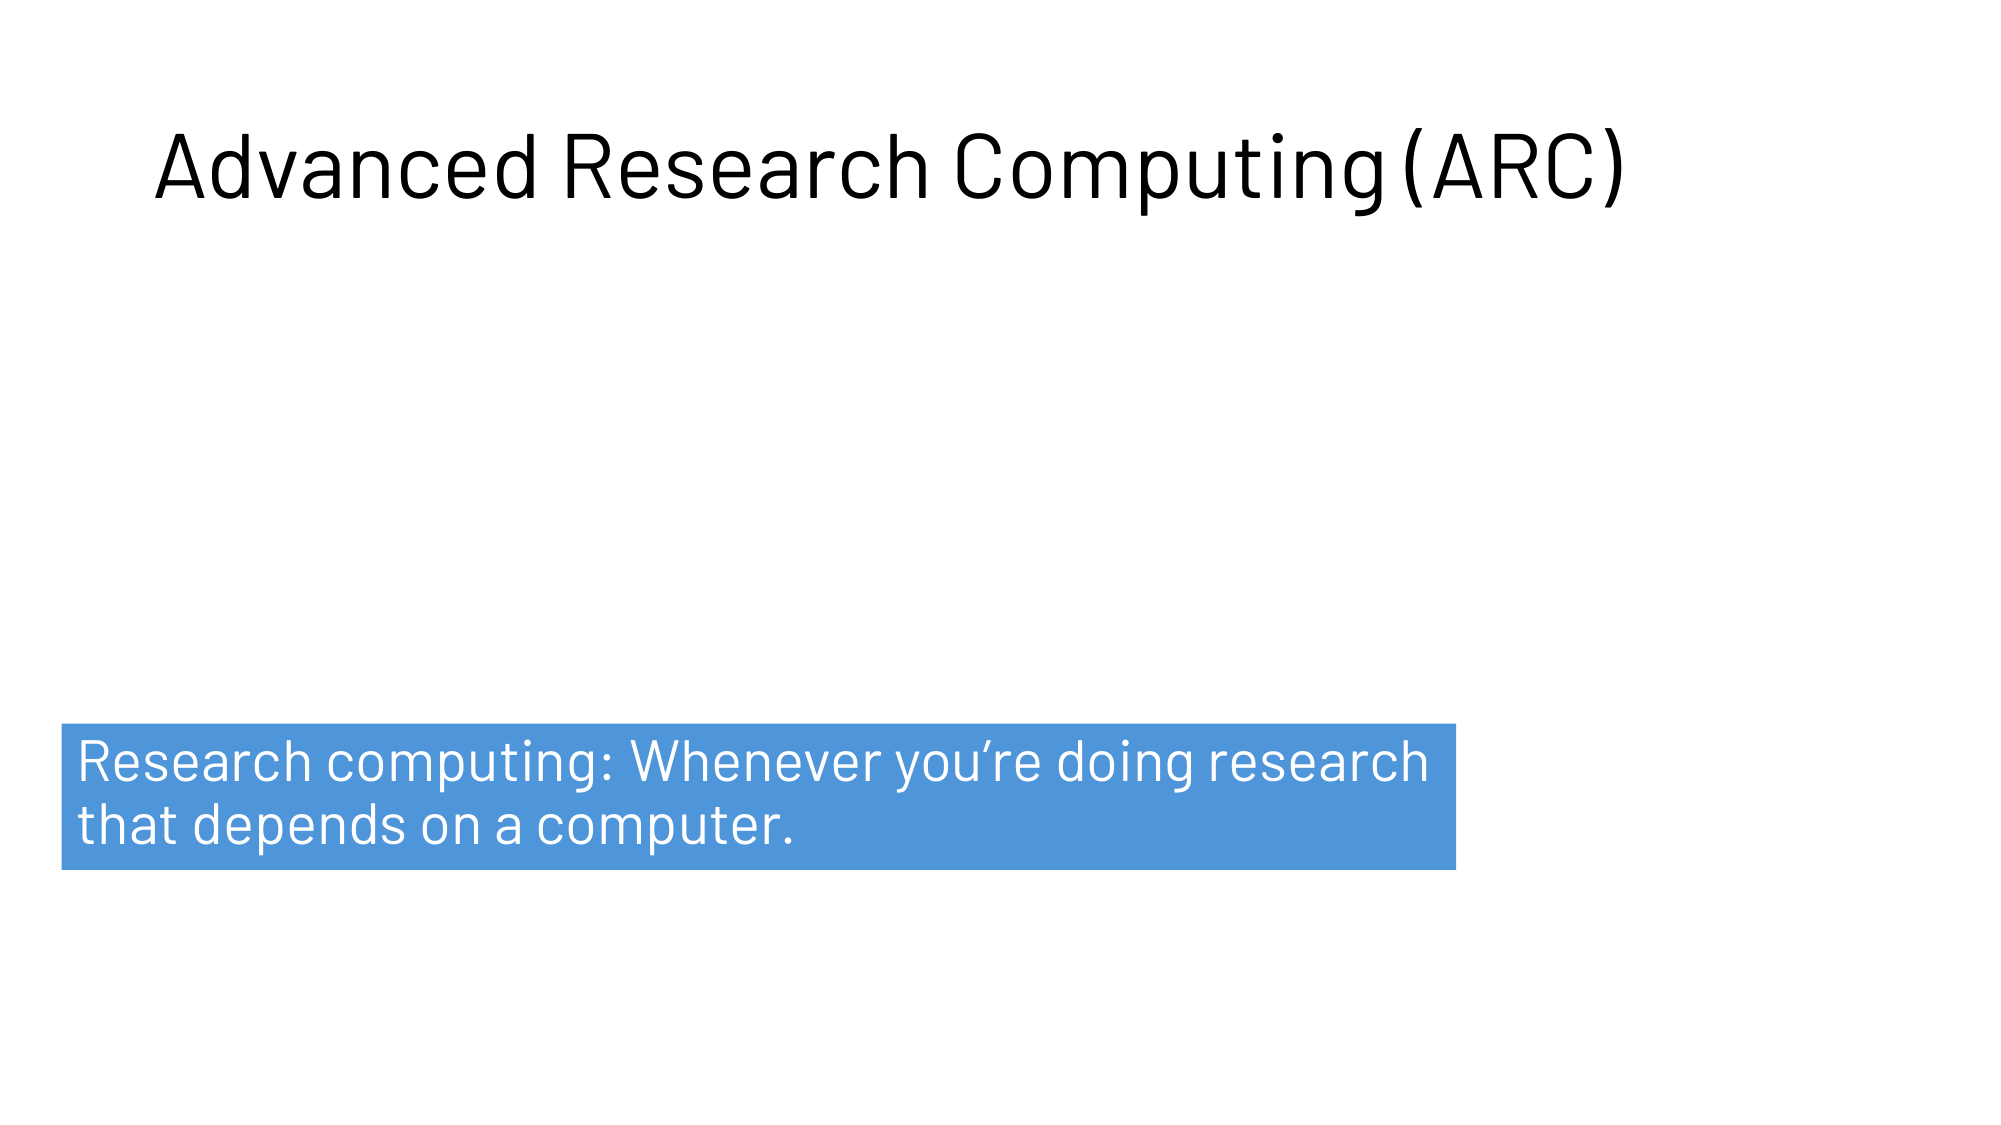

# Advanced Research Computing (ARC)
Research computing: Whenever you’re doing research that depends on a computer.